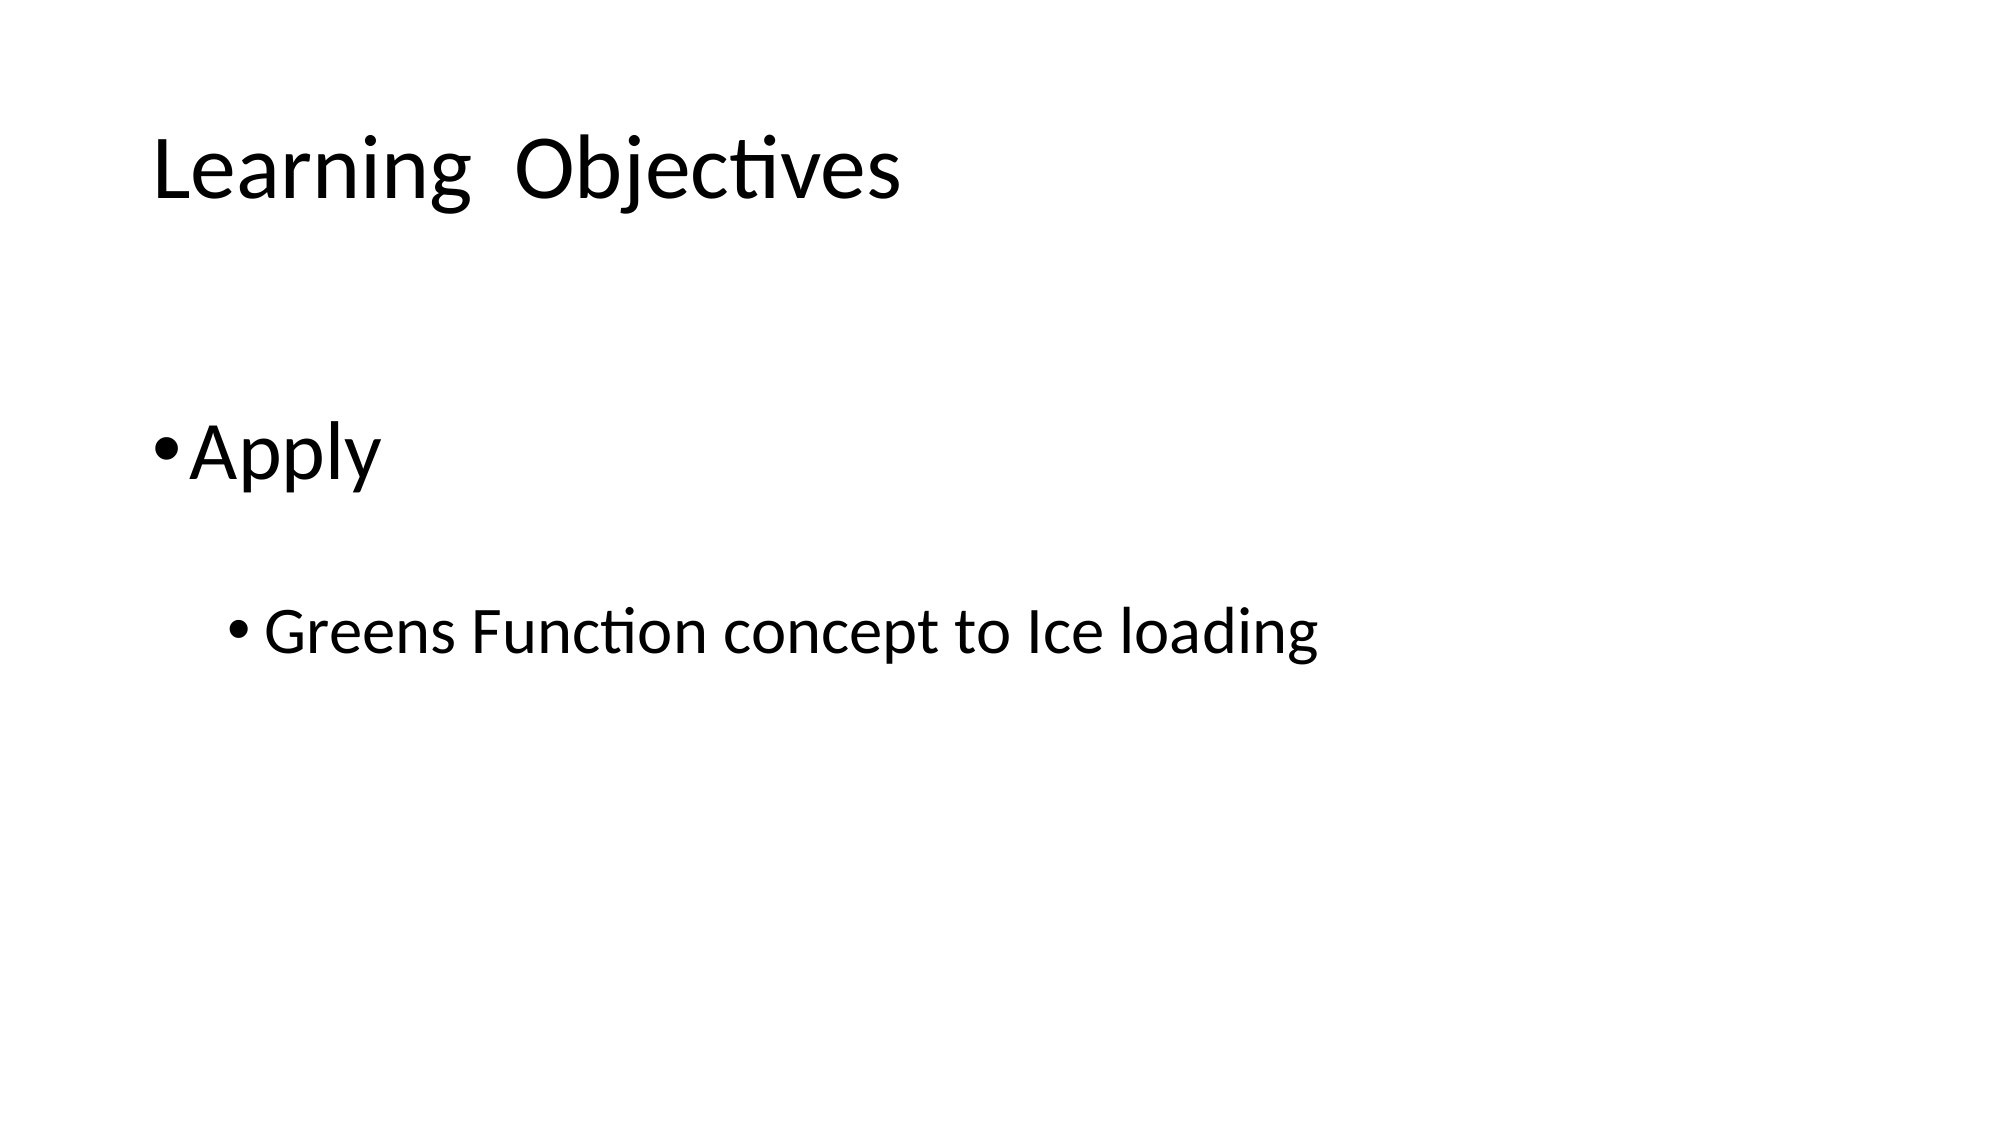

# Learning  Objectives

Apply

Greens Function concept to Ice loading